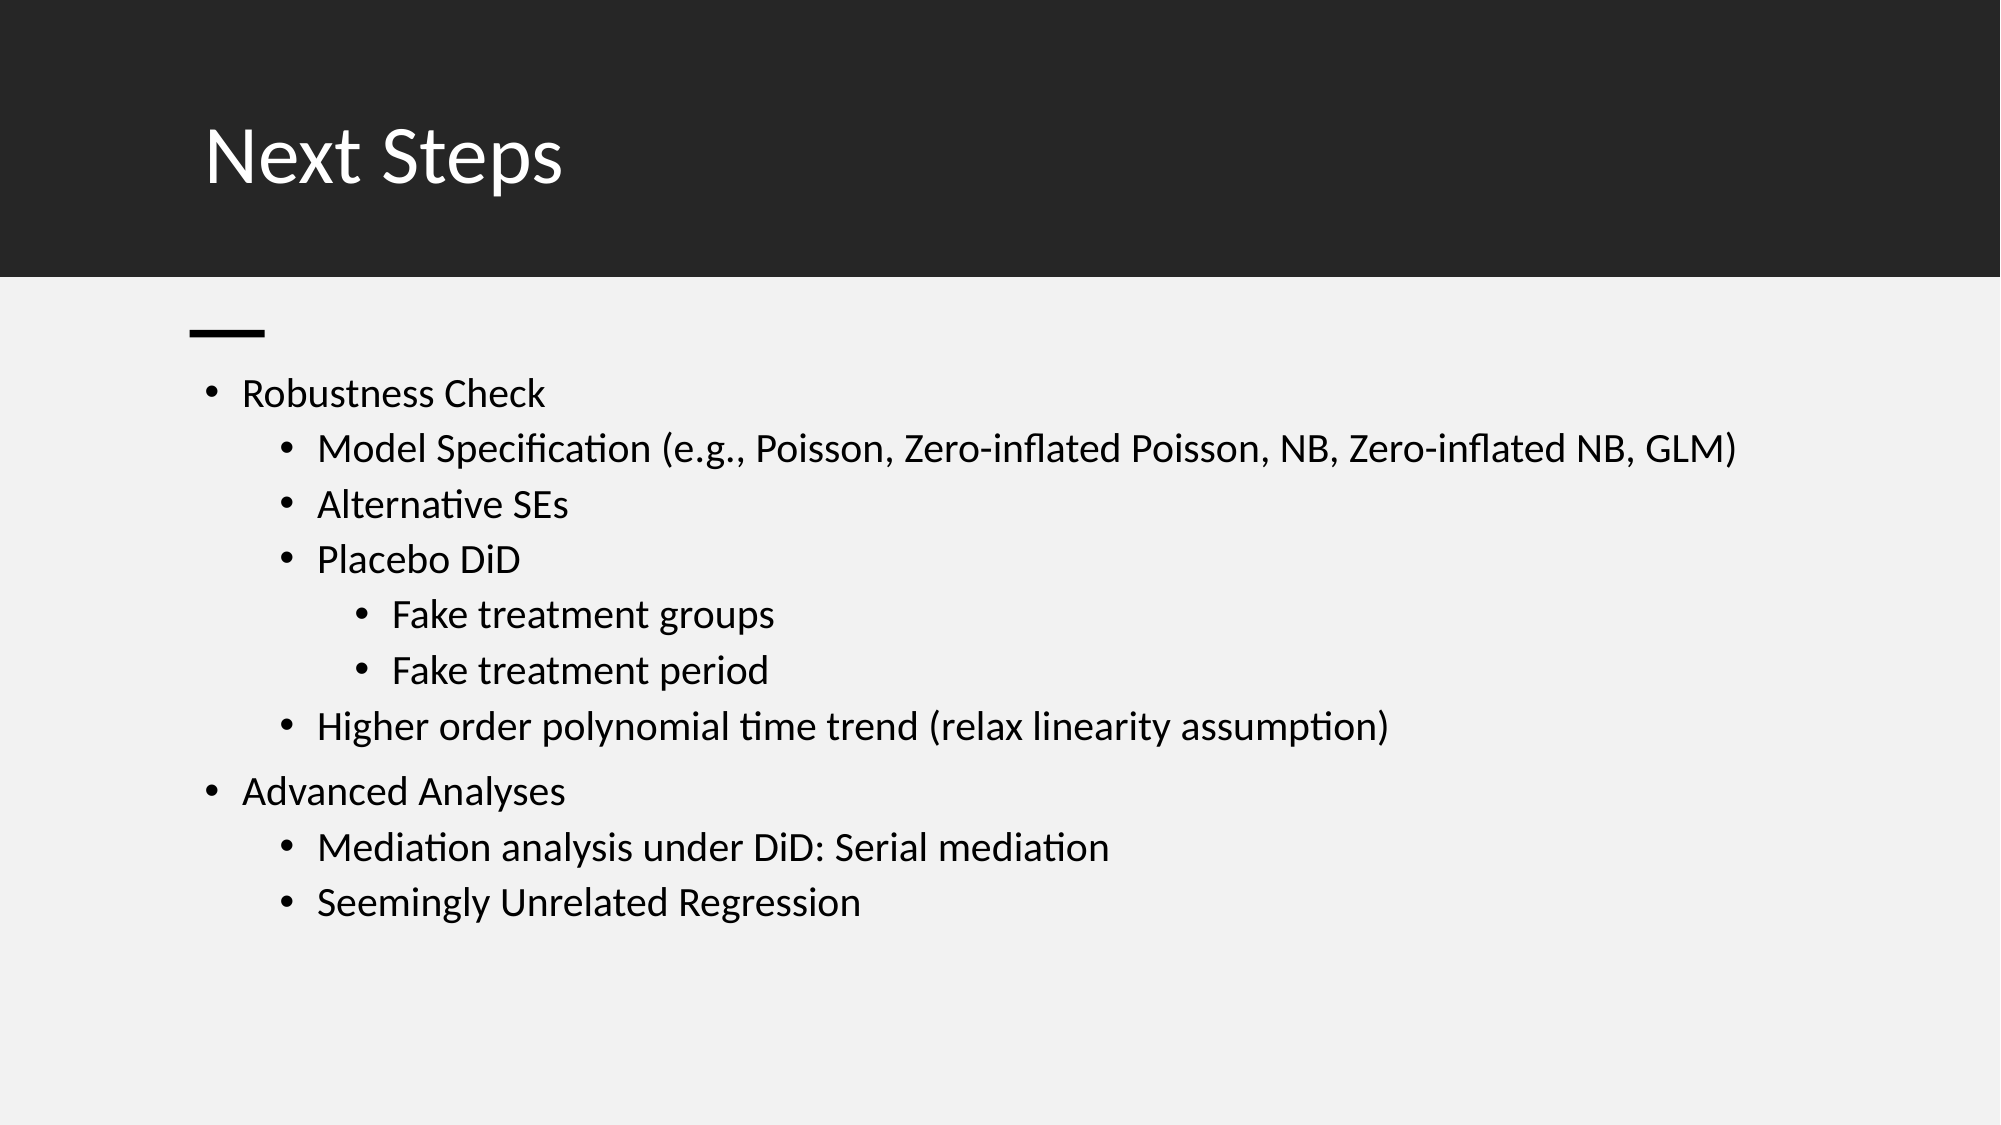

# Next Steps

Robustness Check
Model Specification (e.g., Poisson, Zero-inflated Poisson, NB, Zero-inflated NB, GLM)
Alternative SEs
Placebo DiD
Fake treatment groups
Fake treatment period
Higher order polynomial time trend (relax linearity assumption)
Advanced Analyses
Mediation analysis under DiD: Serial mediation
Seemingly Unrelated Regression
57